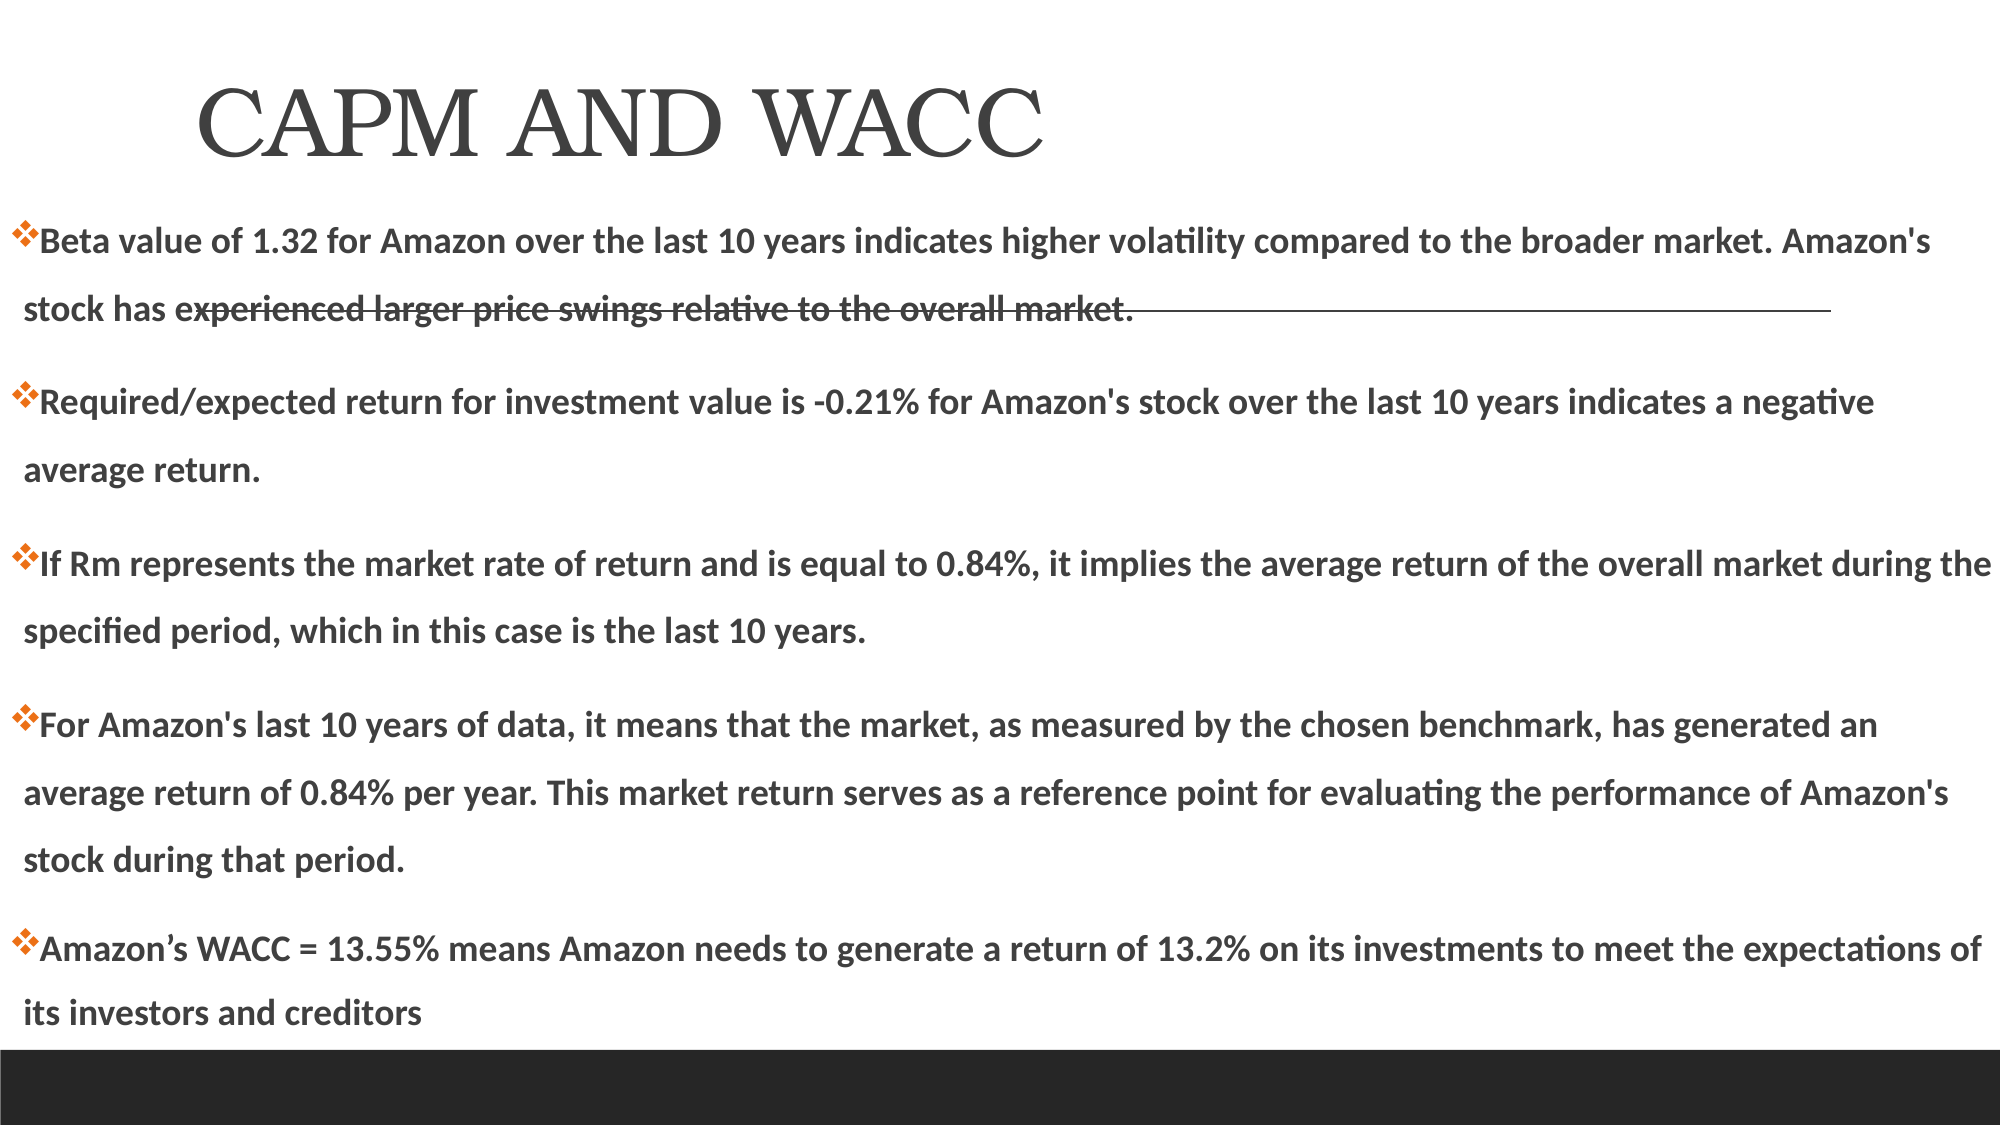

# CAPM AND WACC
Beta value of 1.32 for Amazon over the last 10 years indicates higher volatility compared to the broader market. Amazon's stock has experienced larger price swings relative to the overall market.
Required/expected return for investment value is -0.21% for Amazon's stock over the last 10 years indicates a negative average return.
If Rm represents the market rate of return and is equal to 0.84%, it implies the average return of the overall market during the specified period, which in this case is the last 10 years.
For Amazon's last 10 years of data, it means that the market, as measured by the chosen benchmark, has generated an average return of 0.84% per year. This market return serves as a reference point for evaluating the performance of Amazon's stock during that period.
Amazon’s WACC = 13.55% means Amazon needs to generate a return of 13.2% on its investments to meet the expectations of its investors and creditors